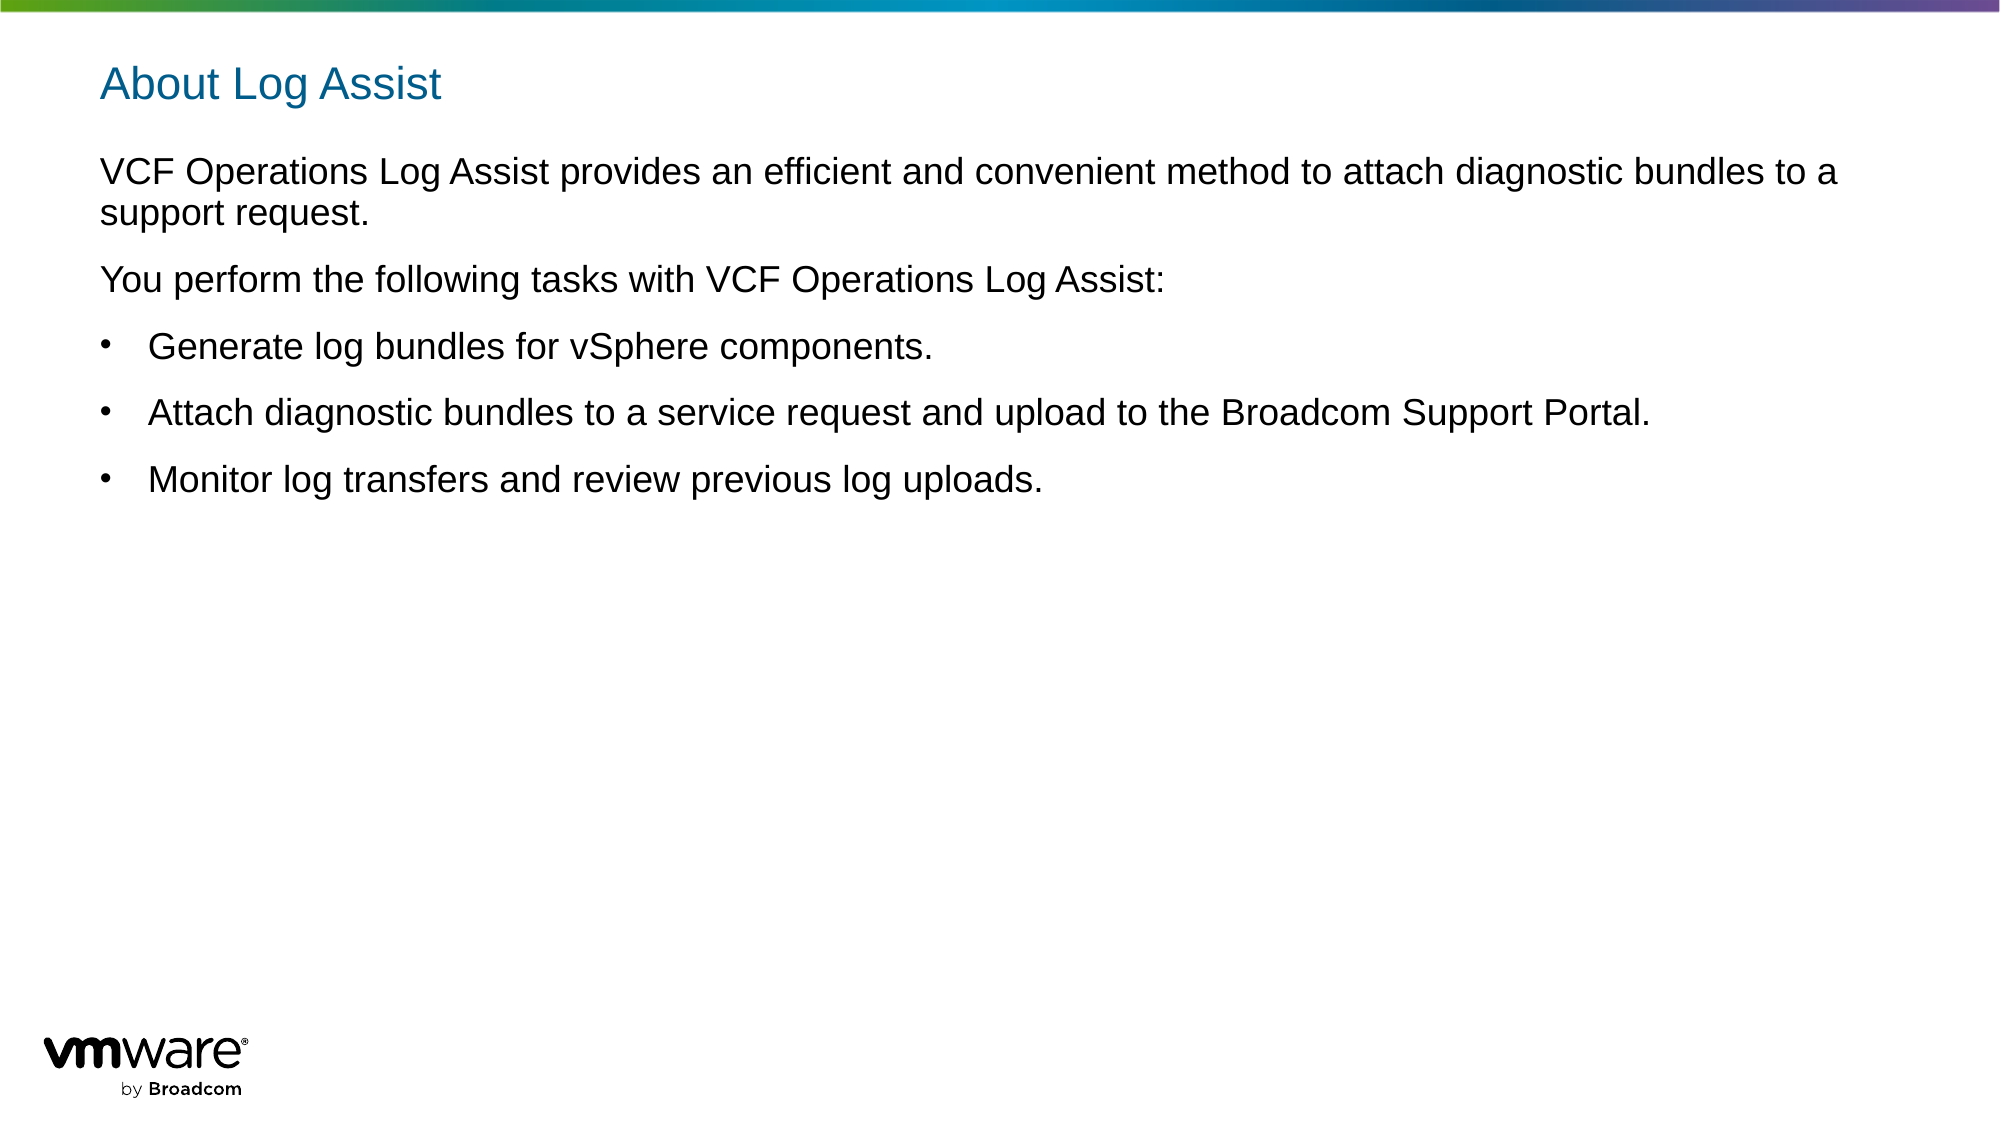

# About Log Assist
VCF Operations Log Assist provides an efficient and convenient method to attach diagnostic bundles to a support request.
You perform the following tasks with VCF Operations Log Assist:
Generate log bundles for vSphere components.
Attach diagnostic bundles to a service request and upload to the Broadcom Support Portal.
Monitor log transfers and review previous log uploads.